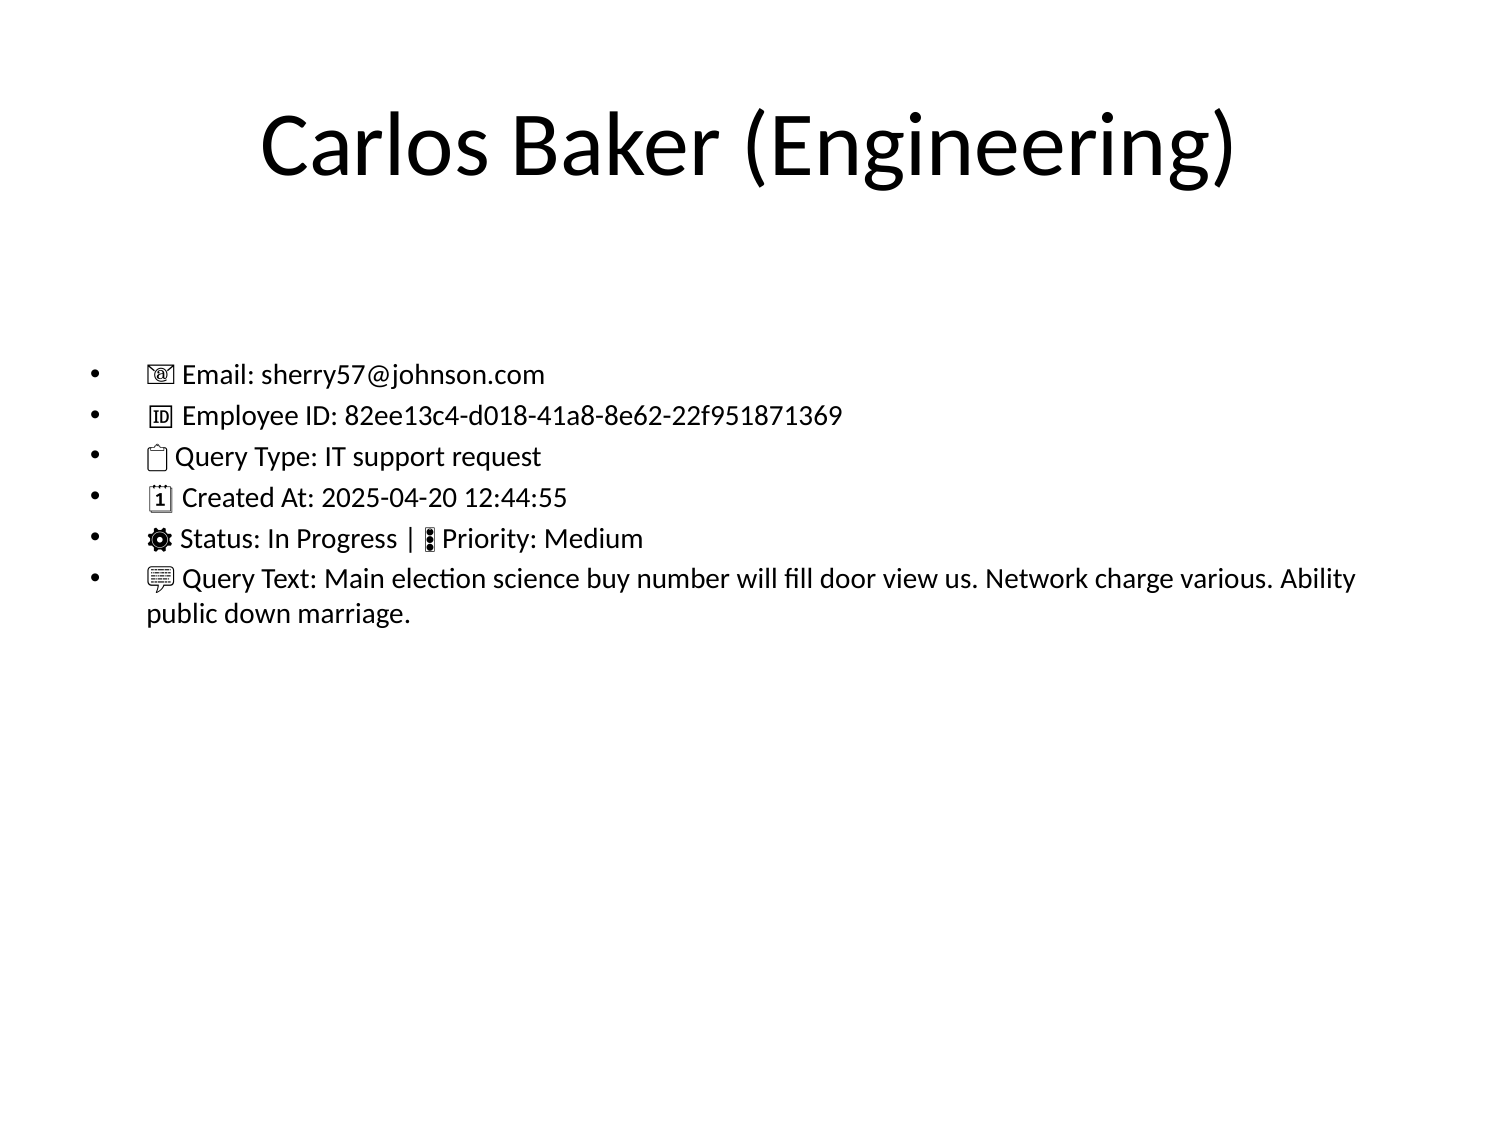

# Carlos Baker (Engineering)

📧 Email: sherry57@johnson.com
🆔 Employee ID: 82ee13c4-d018-41a8-8e62-22f951871369
📋 Query Type: IT support request
🗓 Created At: 2025-04-20 12:44:55
⚙ Status: In Progress | 🚦 Priority: Medium
💬 Query Text: Main election science buy number will fill door view us. Network charge various. Ability public down marriage.